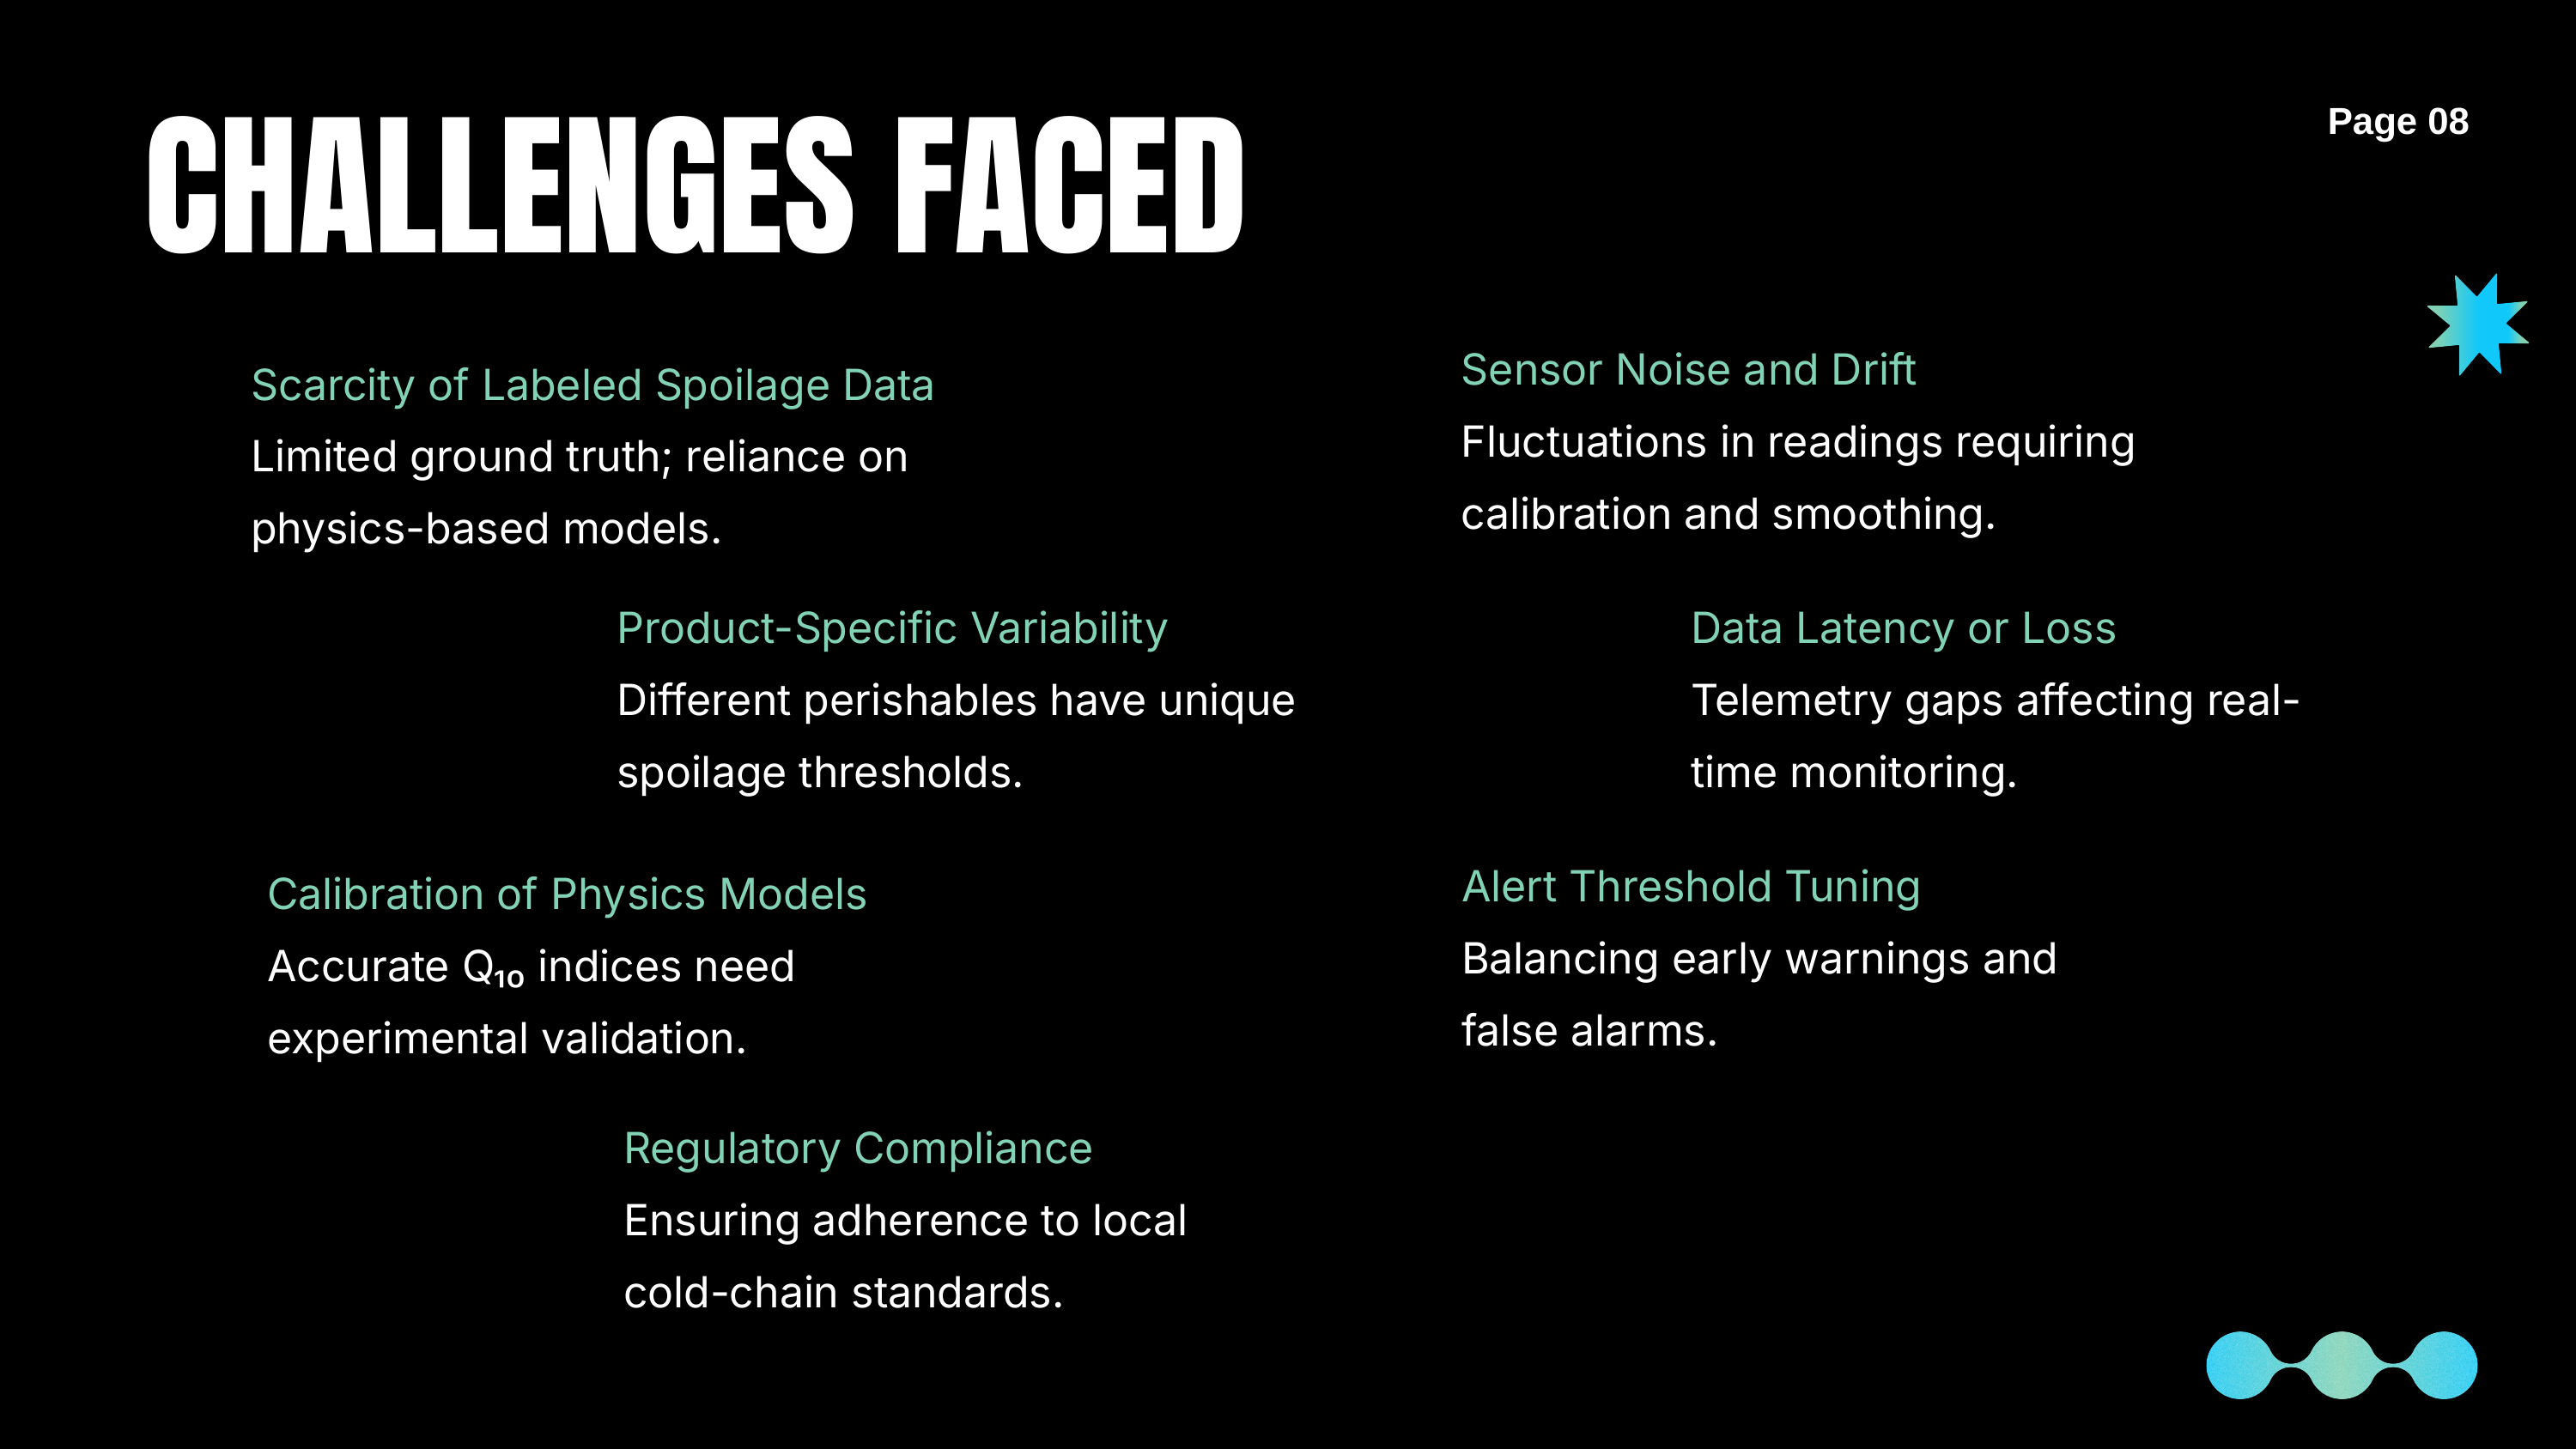

CHALLENGES FACED
Page 08

Sensor Noise and Drift
Fluctuations in readings requiring calibration and smoothing.
Scarcity of Labeled Spoilage Data
Limited ground truth; reliance on physics-based models.
Product-Specific Variability
Different perishables have unique spoilage thresholds.
Data Latency or Loss
Telemetry gaps affecting real-time monitoring.

Alert Threshold Tuning
Balancing early warnings and false alarms.

Calibration of Physics Models
Accurate Q₁₀ indices need experimental validation.

Regulatory Compliance
Ensuring adherence to local cold-chain standards.